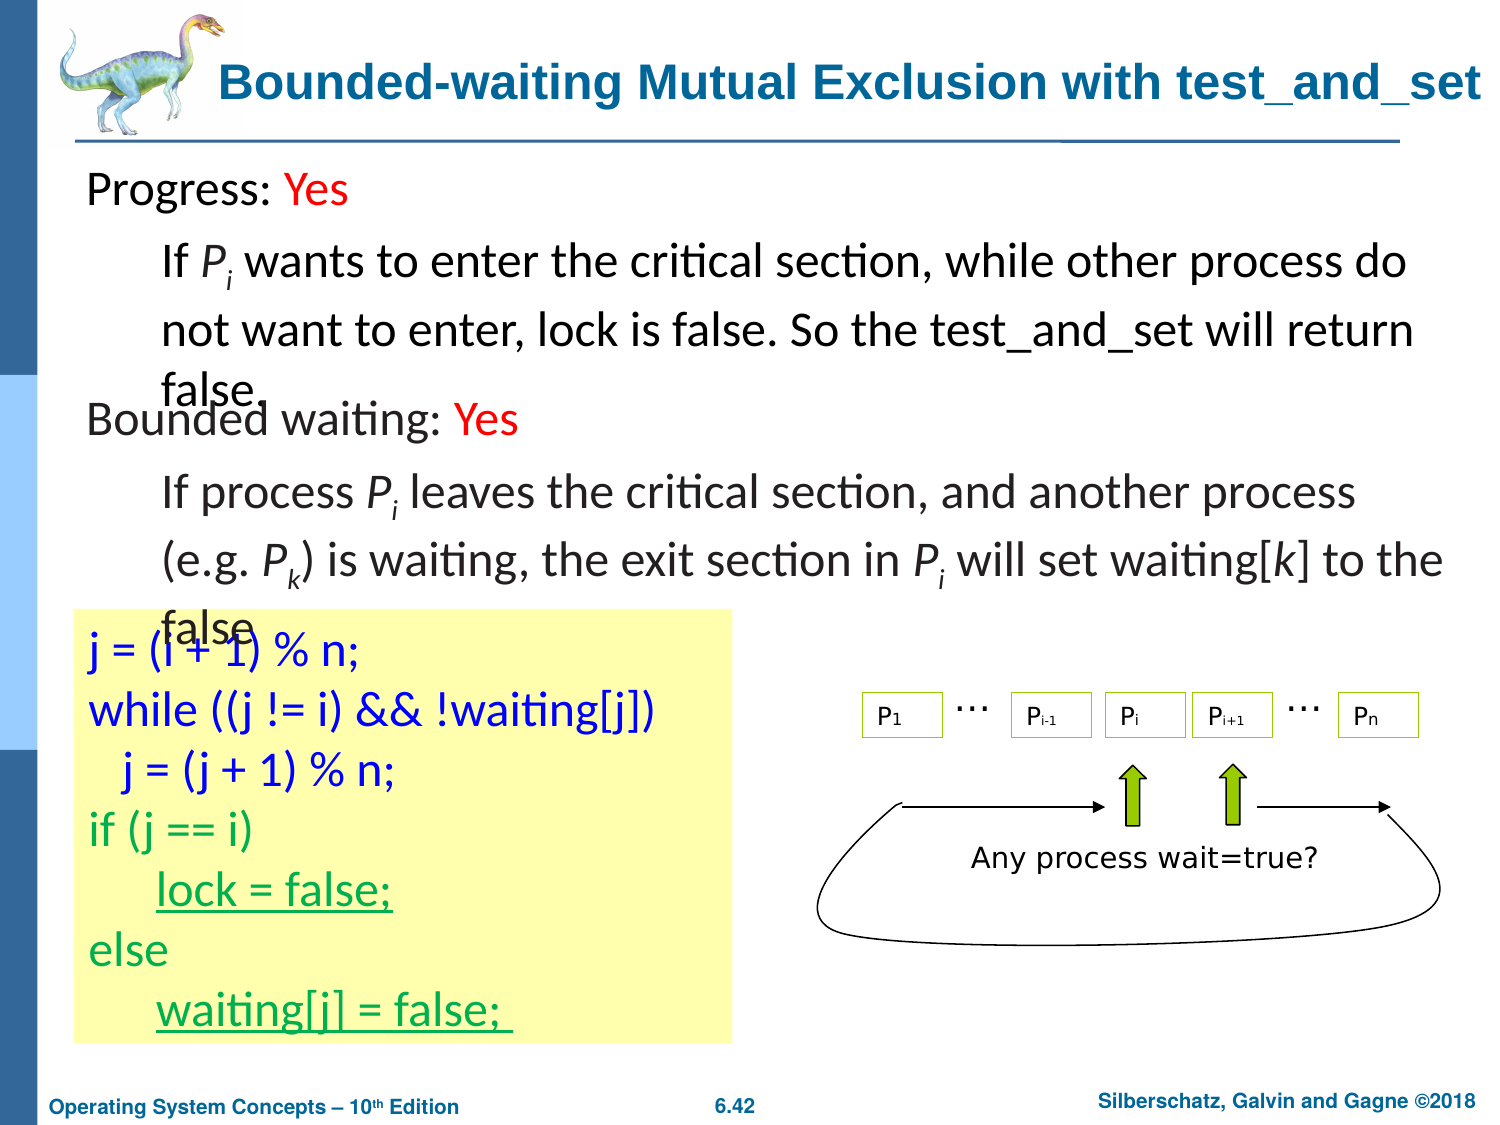

# Bounded-waiting Mutual Exclusion with test_and_set
Progress: Yes
If Pi wants to enter the critical section, while other process do not want to enter, lock is false. So the test_and_set will return false.
Bounded waiting: Yes
If process Pi leaves the critical section, and another process (e.g. Pk) is waiting, the exit section in Pi will set waiting[k] to the false
j = (i + 1) % n;
while ((j != i) && !waiting[j])
   j = (j + 1) % n;
if (j == i)
      lock = false;
else
      waiting[j] = false;
…
…
Pi+1
Pn
P1
Pi-1
Pi

Any process wait=true?